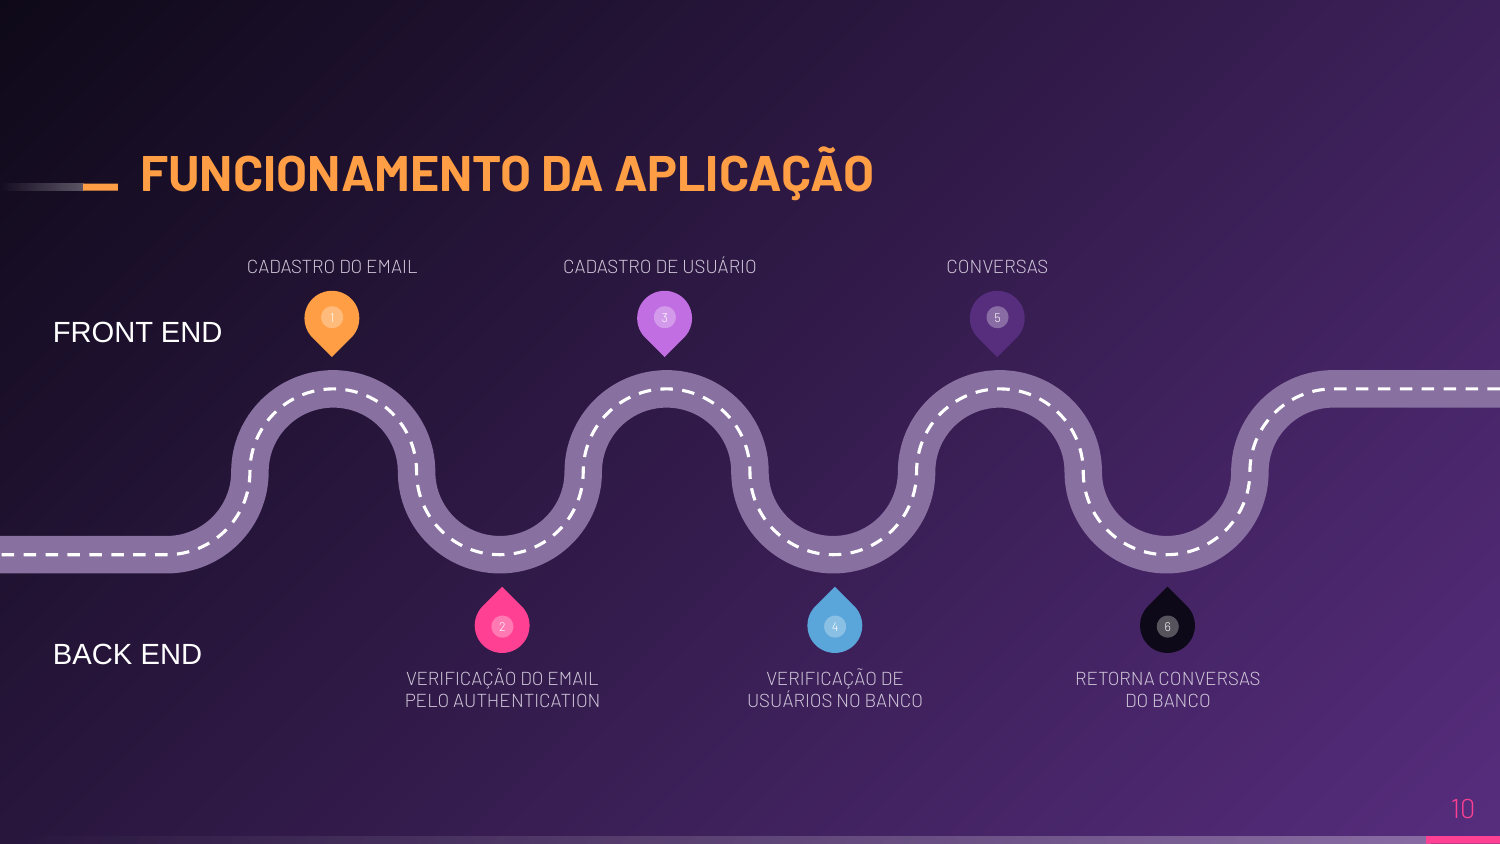

# FUNCIONAMENTO DA APLICAÇÃO
CADASTRO DO EMAIL
CADASTRO DE USUÁRIO
CONVERSAS

1

3

5
FRONT END

2

4

6
BACK END
VERIFICAÇÃO DO EMAIL PELO AUTHENTICATION
VERIFICAÇÃO DE USUÁRIOS NO BANCO
RETORNA CONVERSAS DO BANCO
10